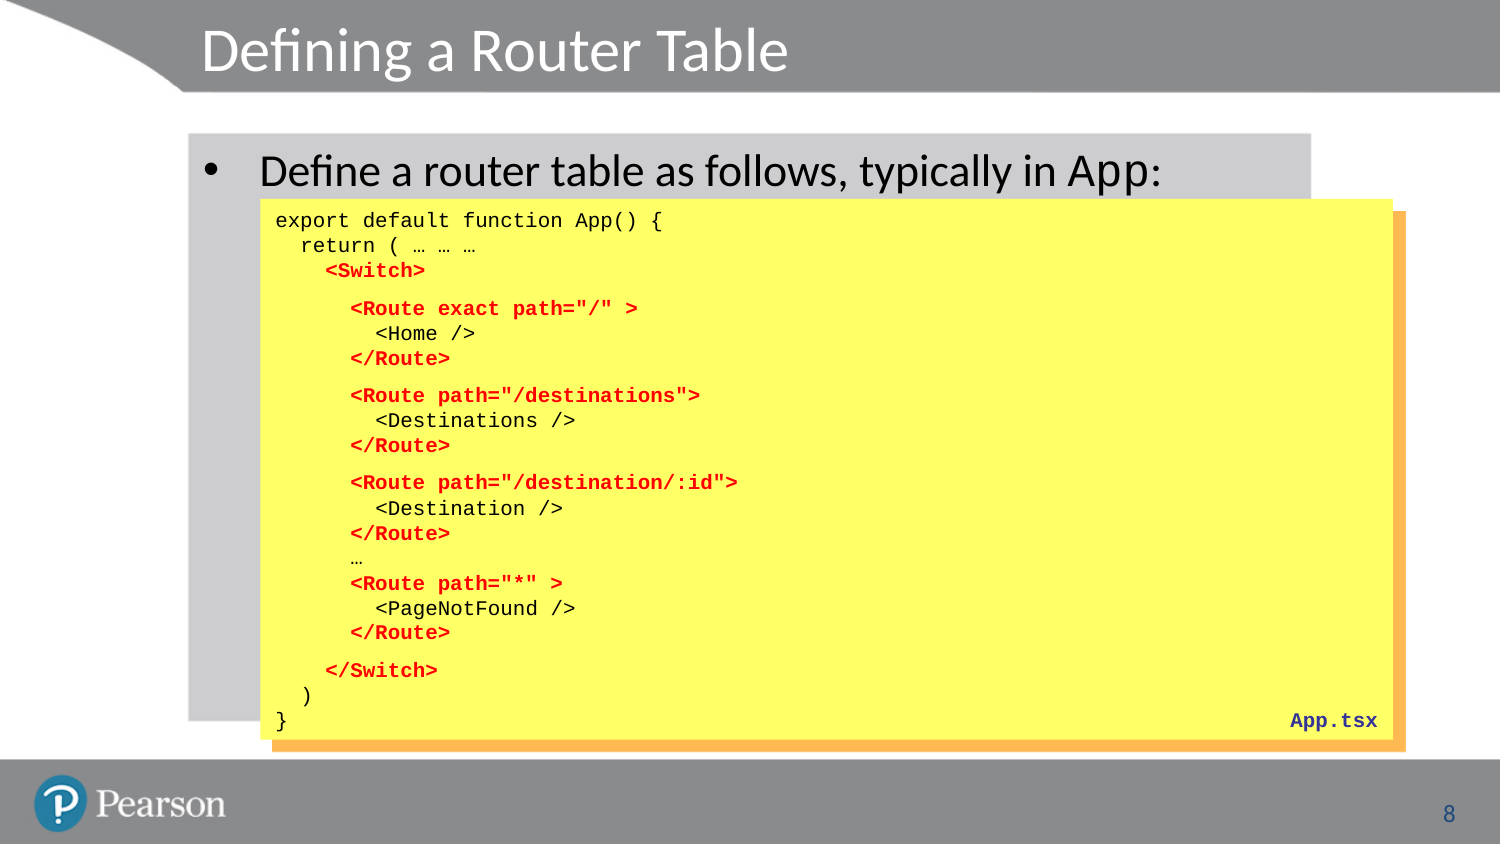

# Defining a Router Table
Define a router table as follows, typically in App:
export default function App() {
  return ( … … …
    <Switch>

      <Route exact path="/" >
        <Home />
      </Route>

      <Route path="/destinations">
        <Destinations />
      </Route>

      <Route path="/destination/:id">
        <Destination />
      </Route>
      …
      <Route path="*" >
        <PageNotFound />
      </Route>

    </Switch>
  )
}
App.tsx
8